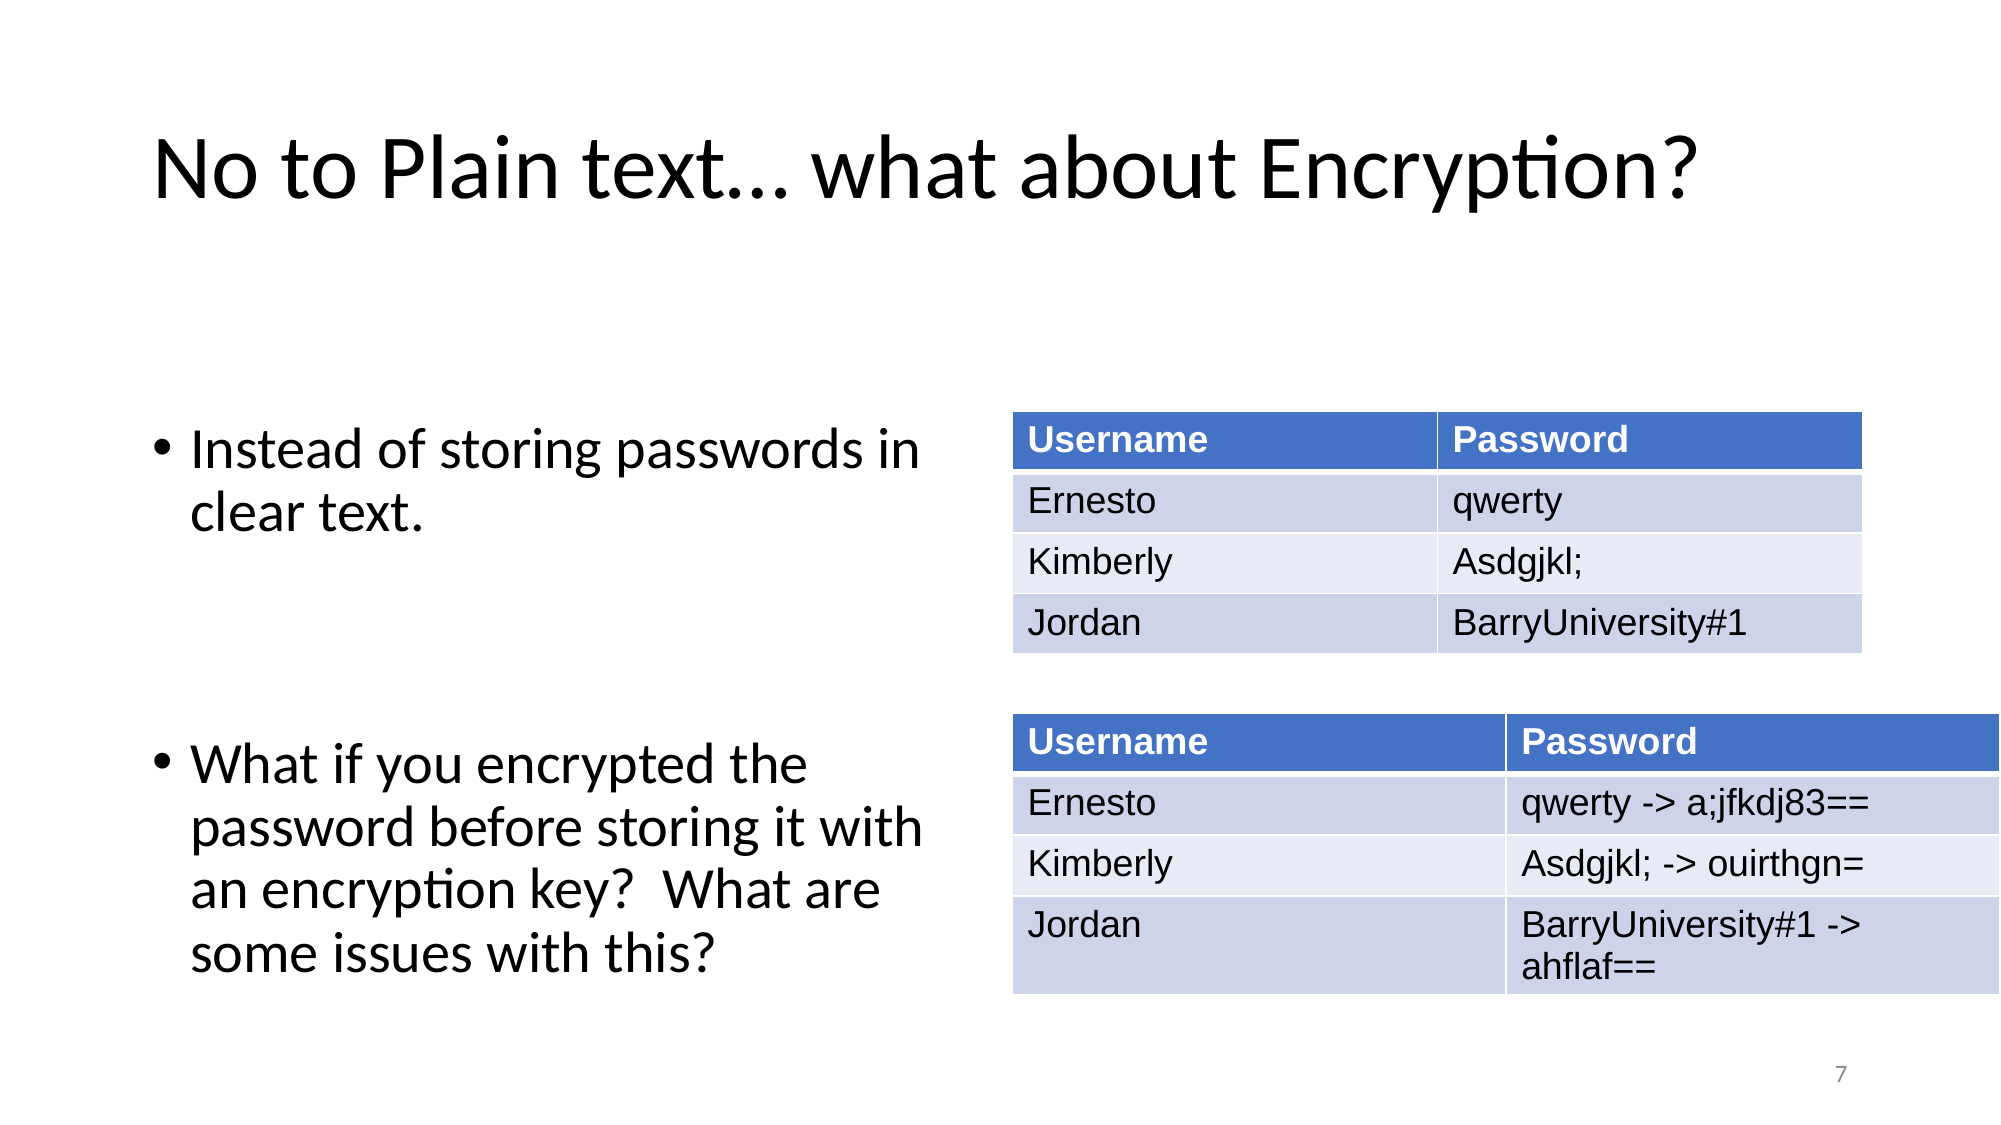

# No to Plain text… what about Encryption?

Instead of storing passwords in clear text.

What if you encrypted the password before storing it with an encryption key?  What are some issues with this?

| Username | Password |
| --- | --- |
| Ernesto | qwerty |
| Kimberly | Asdgjkl; |
| Jordan | BarryUniversity#1 |
| Username | Password |
| --- | --- |
| Ernesto | qwerty -> a;jfkdj83== |
| Kimberly | Asdgjkl; -> ouirthgn= |
| Jordan | BarryUniversity#1 -> ahflaf== |
7